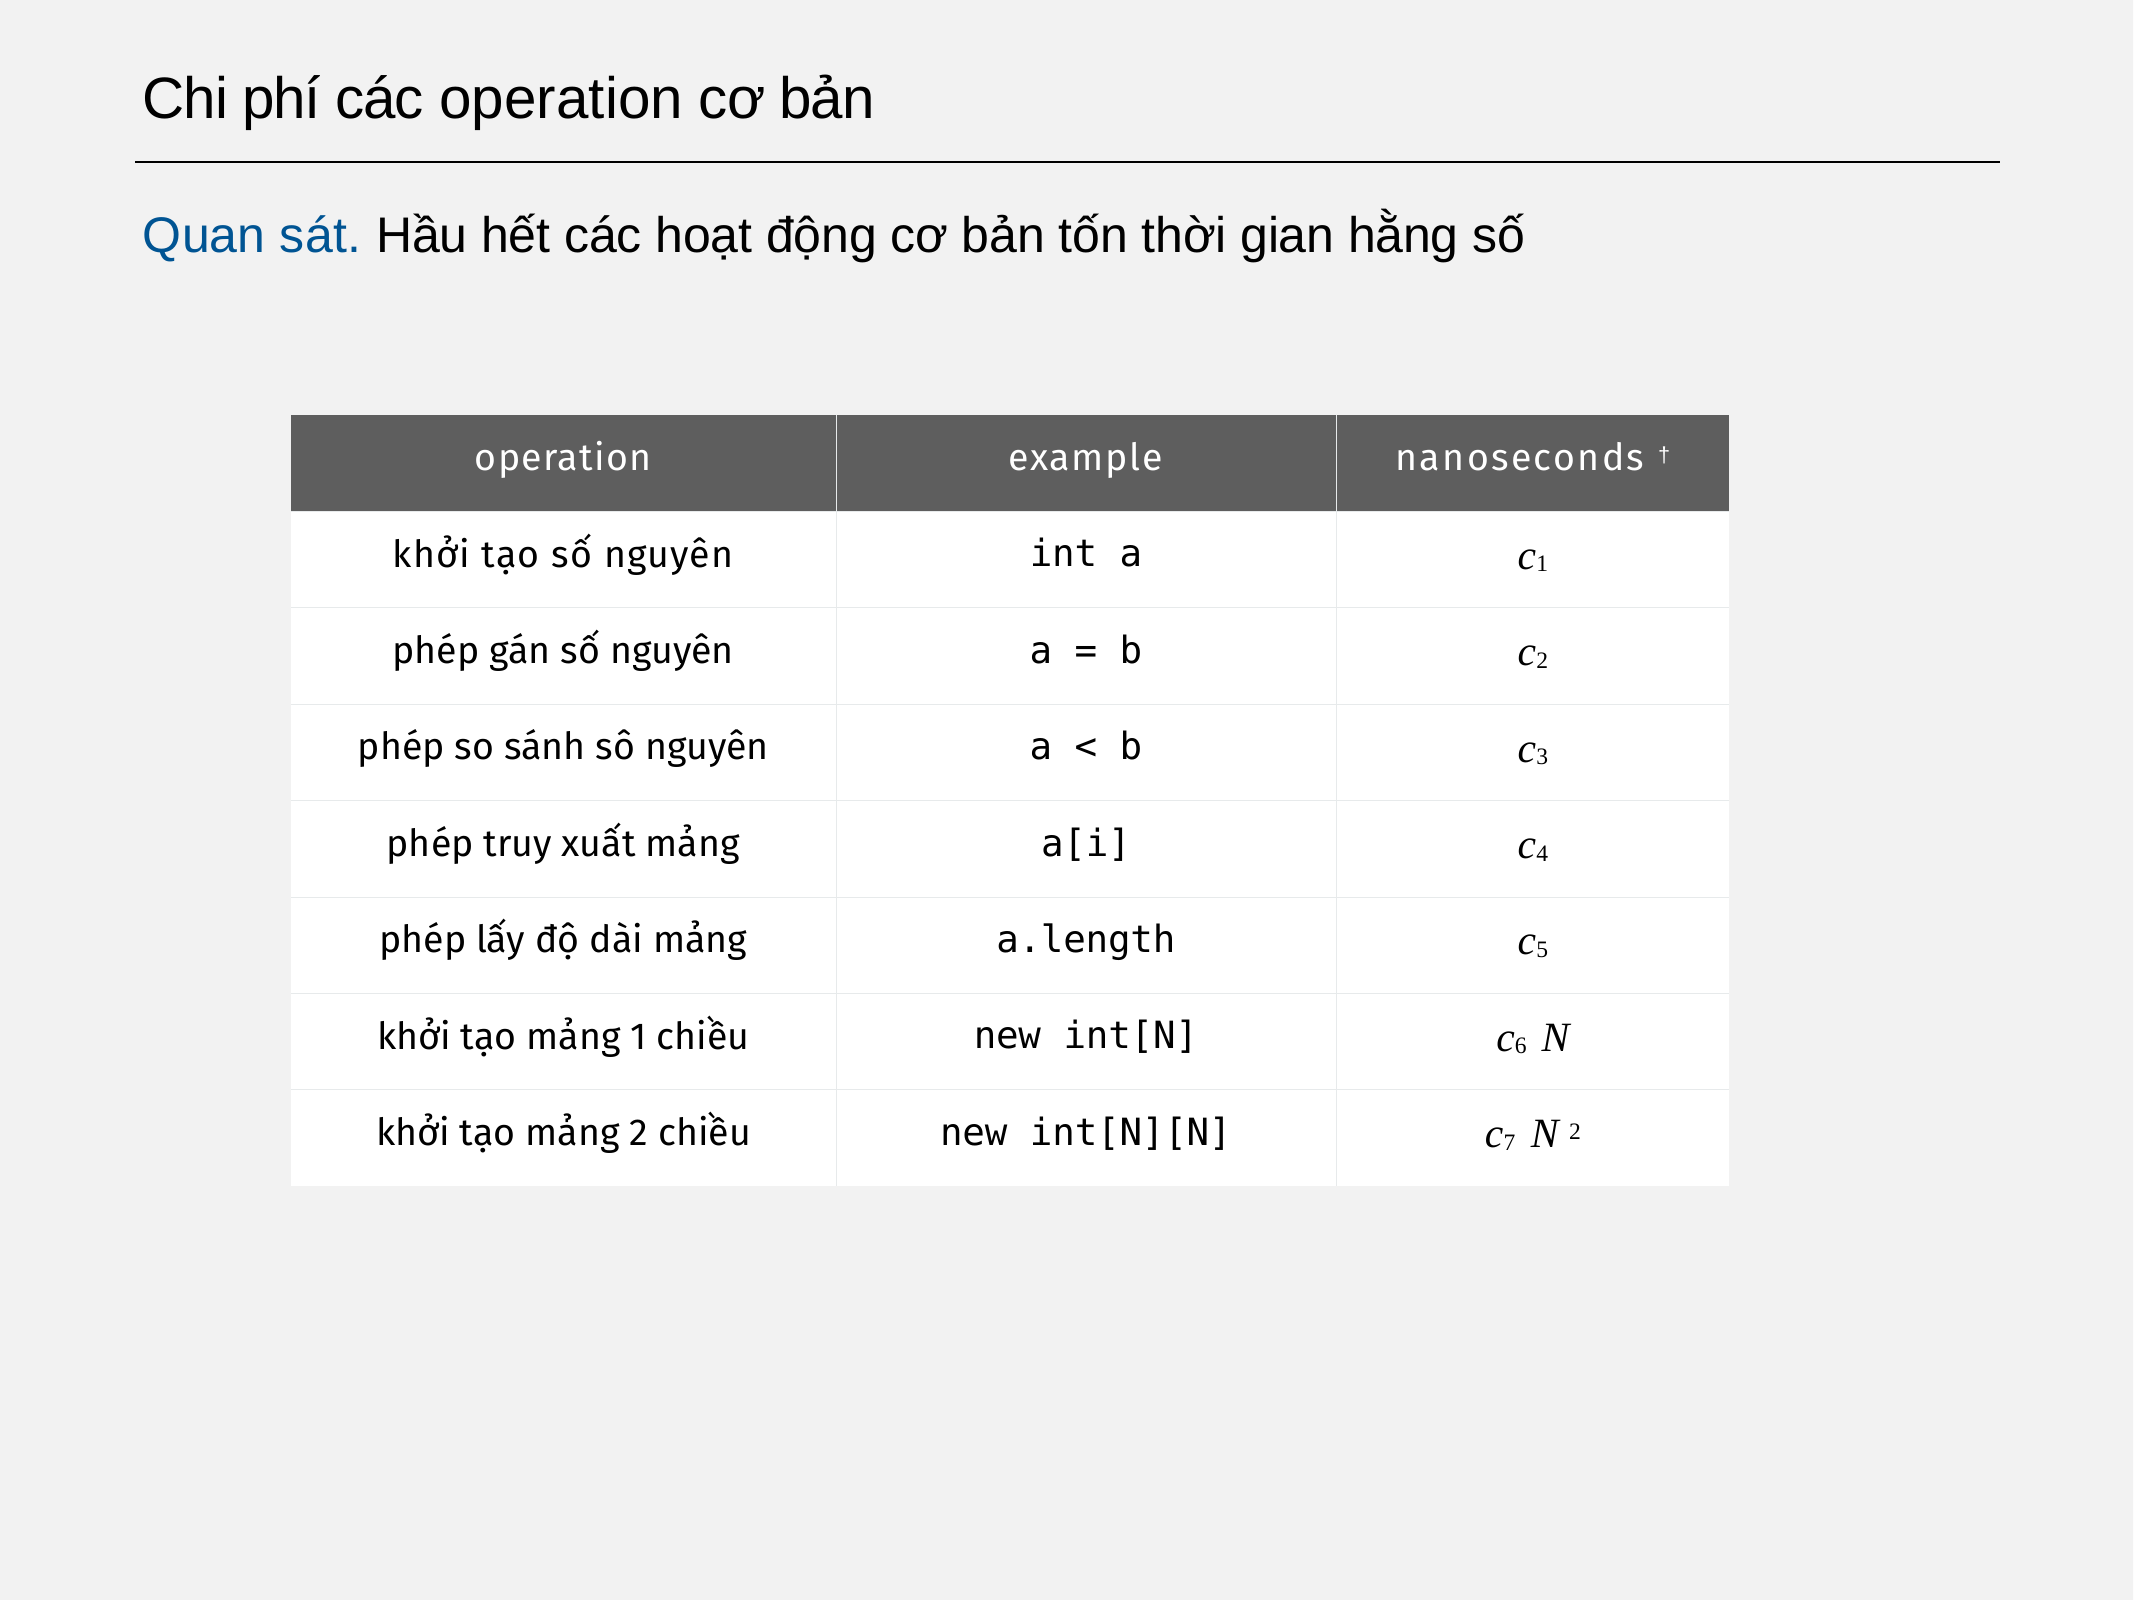

# Chi phí các operation cơ bản
Quan sát. Hầu hết các hoạt động cơ bản tốn thời gian hằng số
| operation | example | nanoseconds † |
| --- | --- | --- |
| khởi tạo số nguyên | int a | c1 |
| phép gán số nguyên | a = b | c2 |
| phép so sánh sô nguyên | a < b | c3 |
| phép truy xuất mảng | a[i] | c4 |
| phép lấy độ dài mảng | a.length | c5 |
| khởi tạo mảng 1 chiều | new int[N] | c6 N |
| khởi tạo mảng 2 chiều | new int[N][N] | c7 N 2 |
26